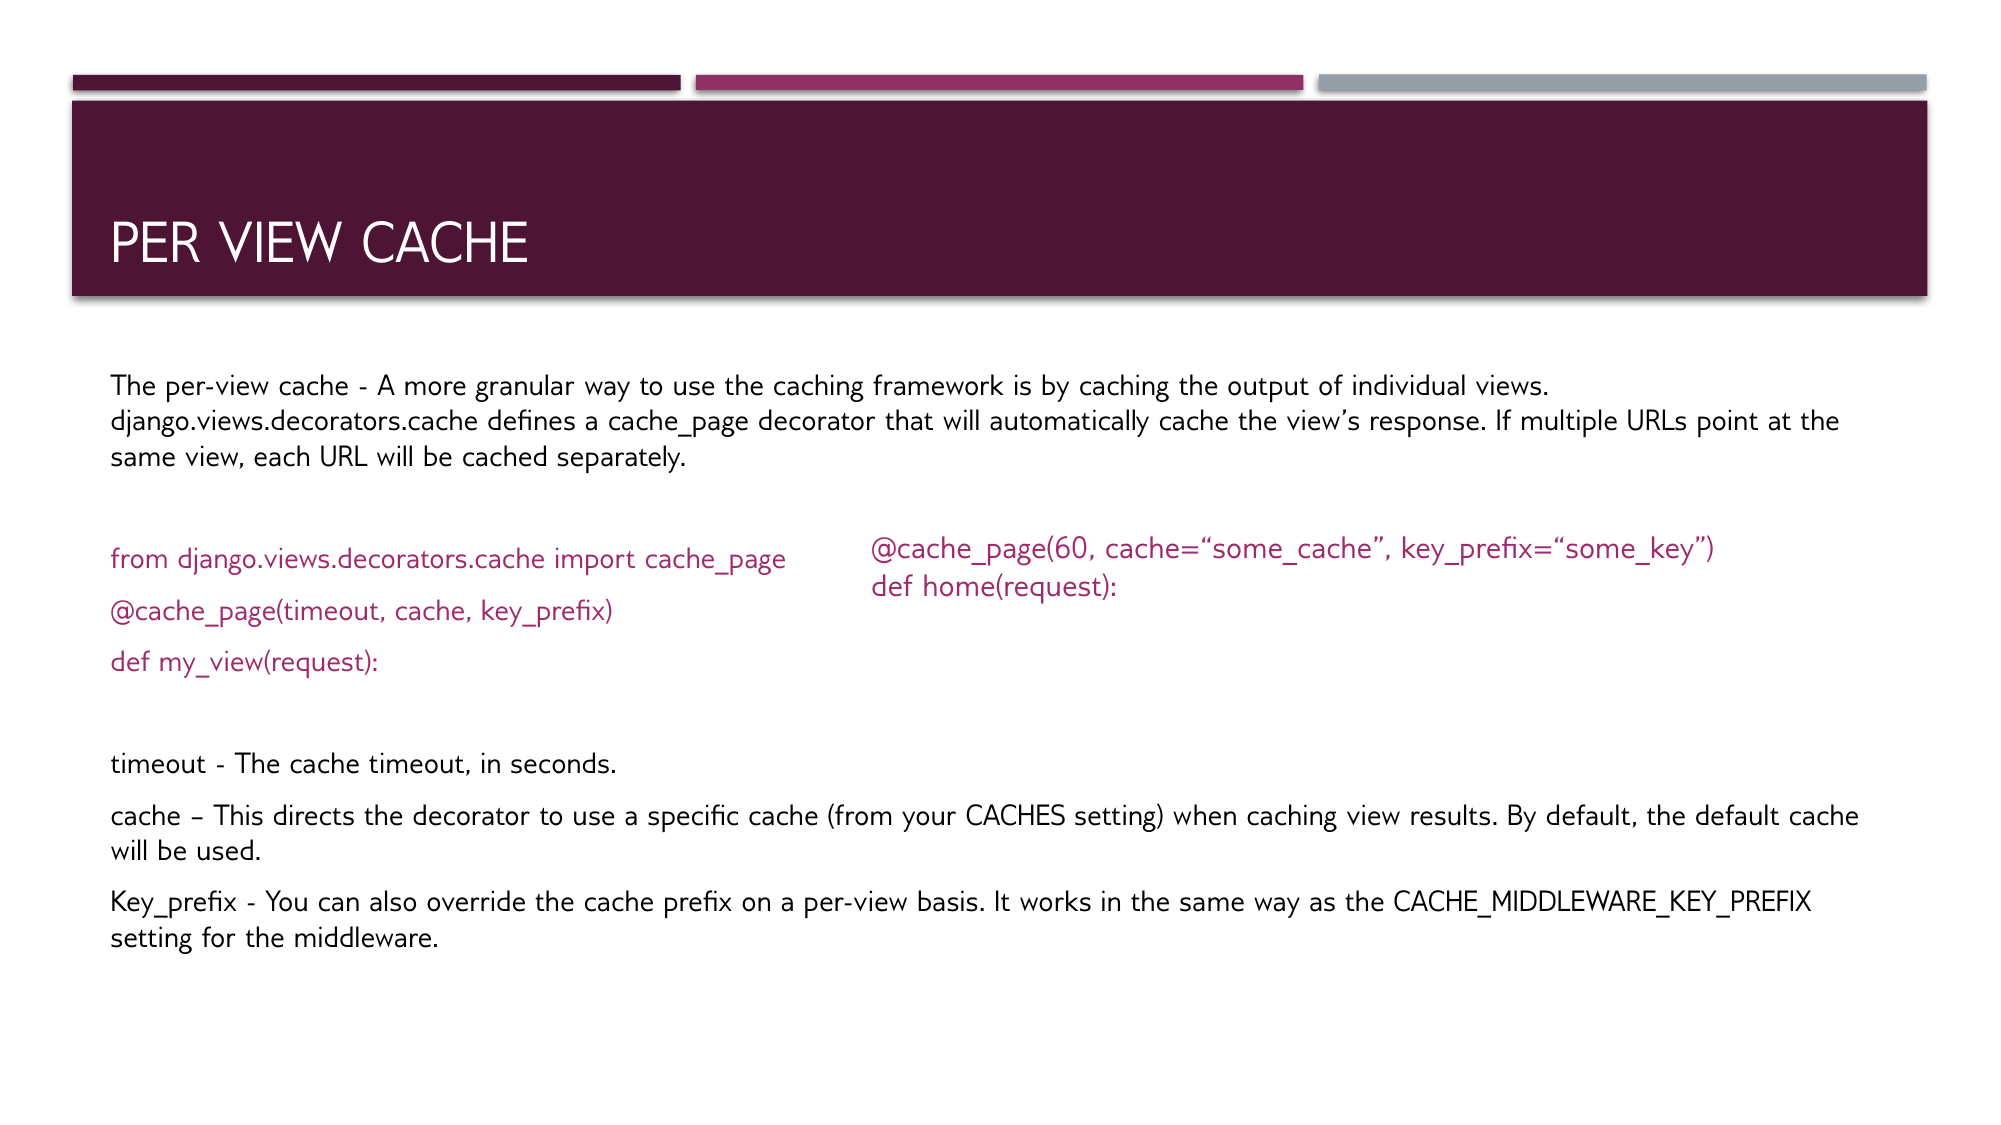

# Per view cache
The per-view cache - A more granular way to use the caching framework is by caching the output of individual views. django.views.decorators.cache defines a cache_page decorator that will automatically cache the view’s response. If multiple URLs point at the same view, each URL will be cached separately.

from django.views.decorators.cache import cache_page
@cache_page(timeout, cache, key_prefix)
def my_view(request):

timeout - The cache timeout, in seconds.
cache – This directs the decorator to use a specific cache (from your CACHES setting) when caching view results. By default, the default cache will be used.
Key_prefix - You can also override the cache prefix on a per-view basis. It works in the same way as the CACHE_MIDDLEWARE_KEY_PREFIX setting for the middleware.
@cache_page(60, cache=“some_cache”, key_prefix=“some_key”)
def home(request):